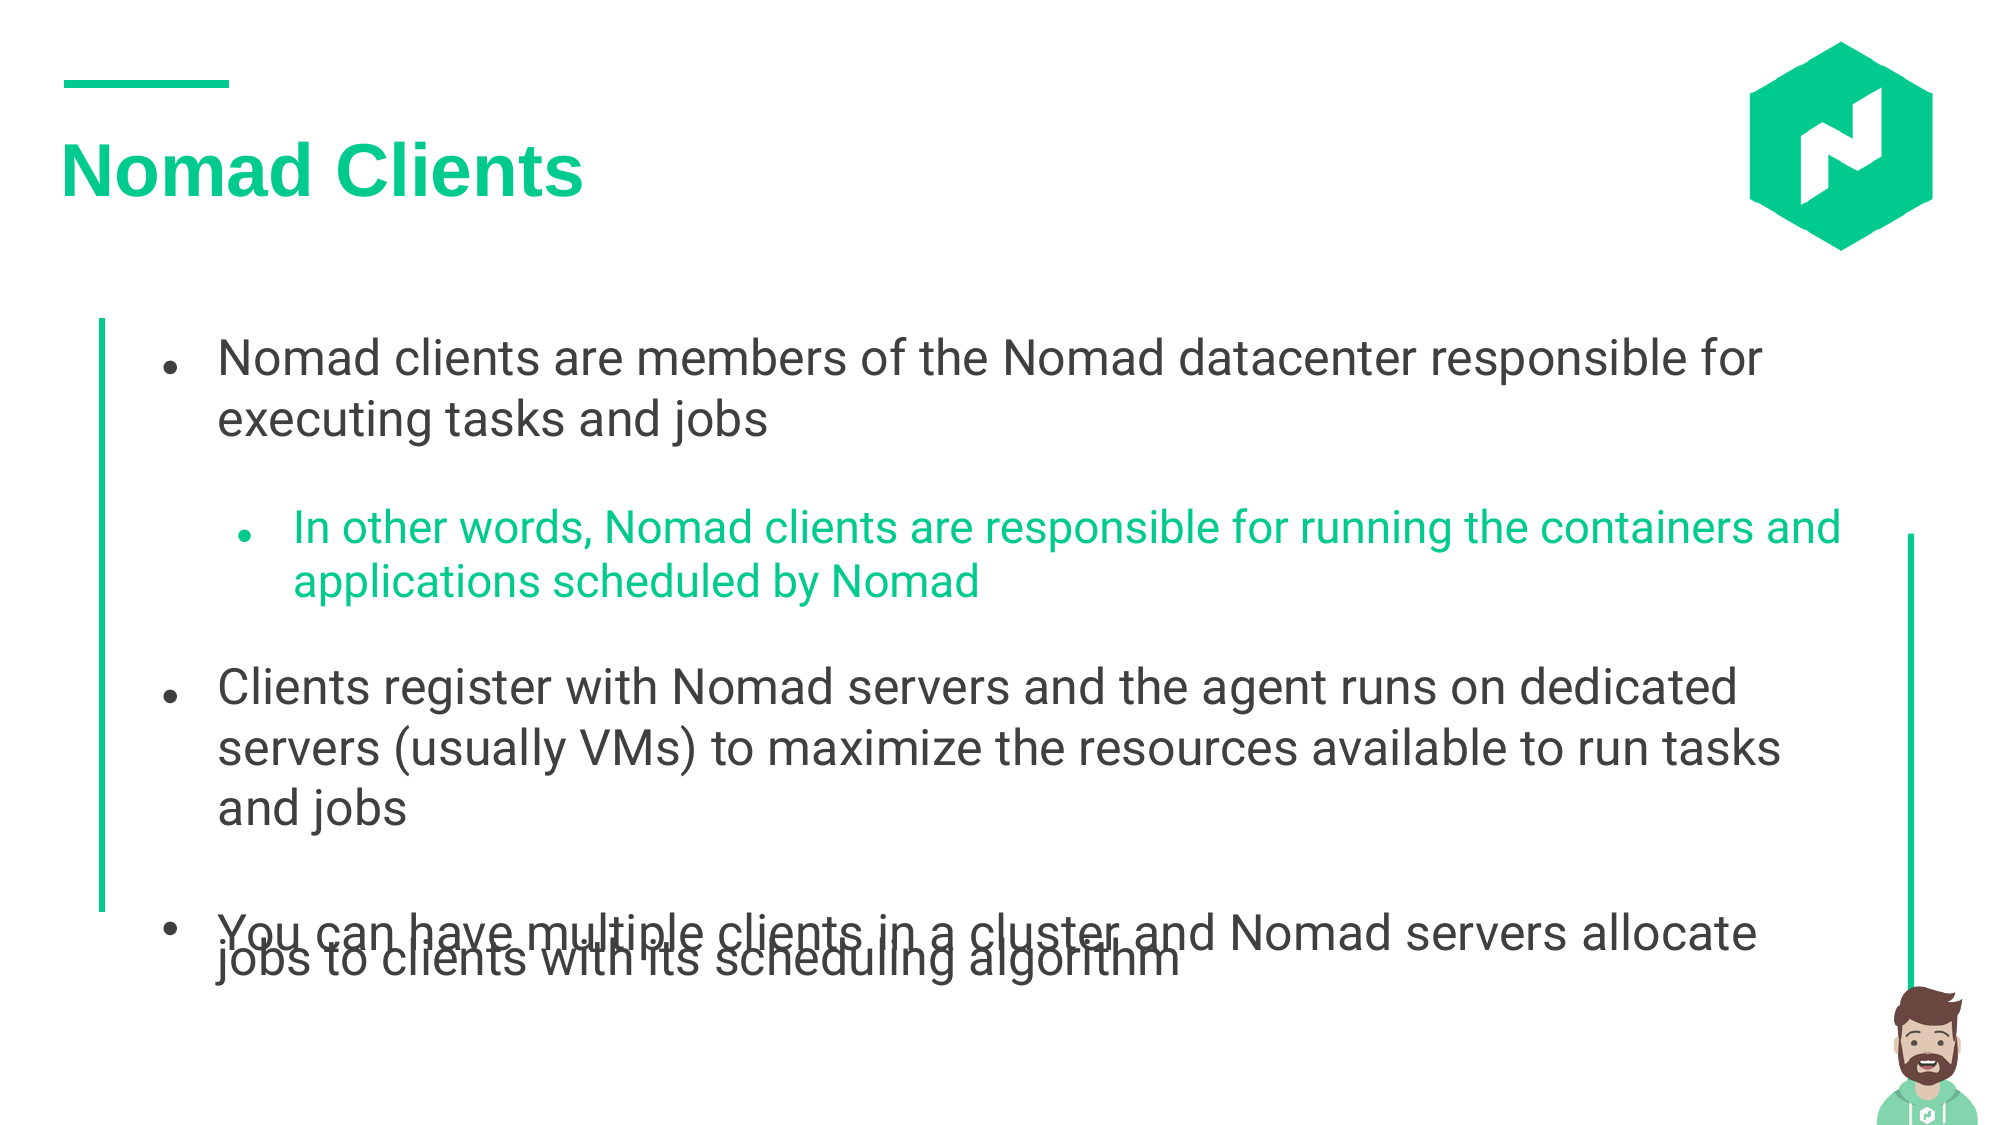

Nomad Clients

•
Nomad clients are members of the Nomad datacenter responsible for executing tasks and jobs
•
In other words, Nomad clients are responsible for running the containers and

applications scheduled by Nomad
•
Clients register with Nomad servers and the agent runs on dedicated servers (usually VMs) to maximize the resources available to run tasks and jobs
You can have multiple clients in a cluster and Nomad servers allocate
jobs to clients with its scheduling algorithm
•